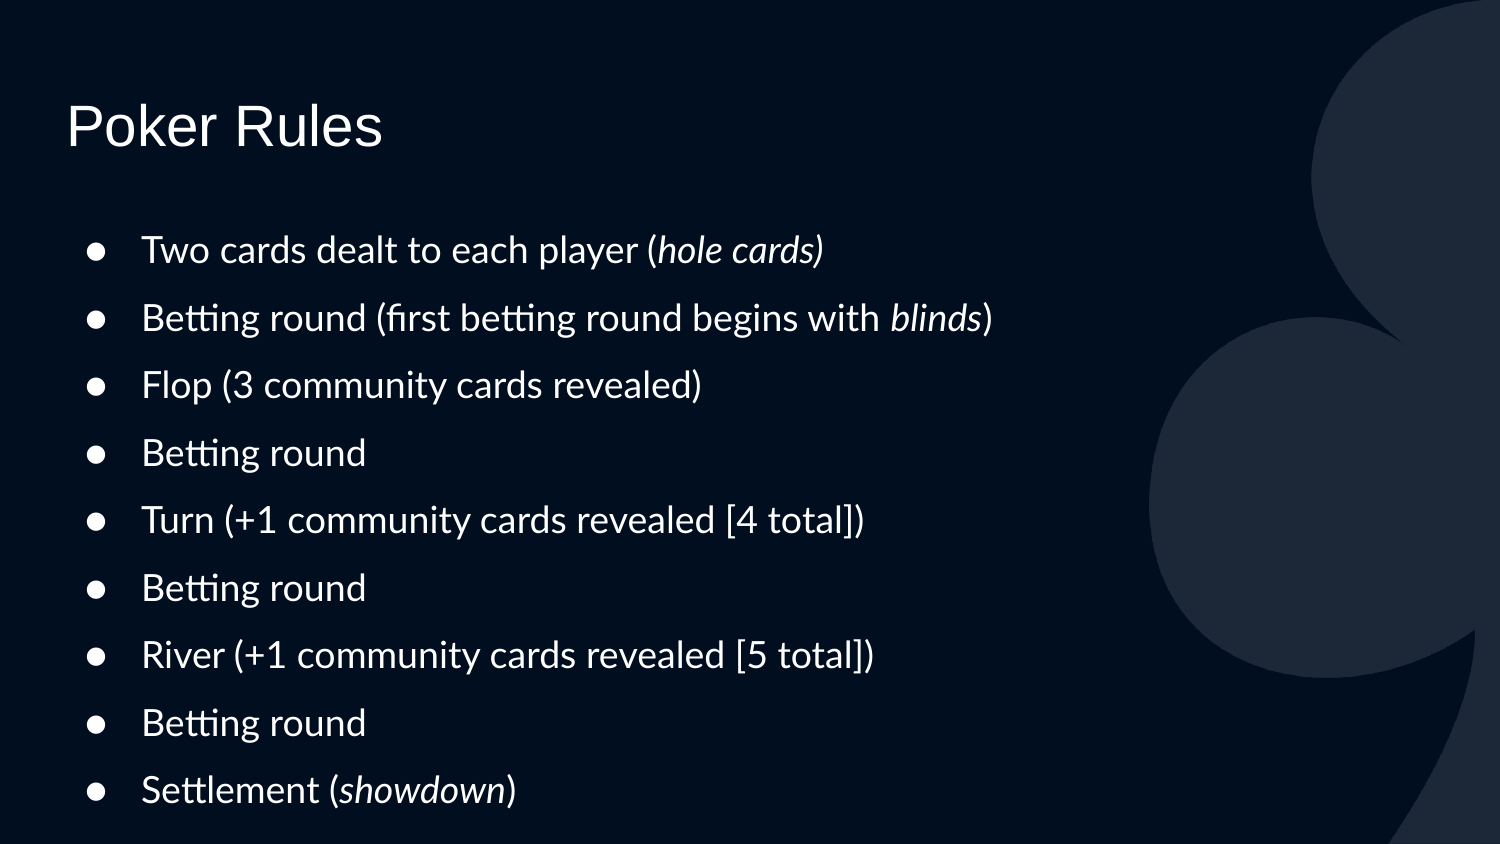

# Poker Rules
Two cards dealt to each player (hole cards)
Betting round (first betting round begins with blinds)
Flop (3 community cards revealed)
Betting round
Turn (+1 community cards revealed [4 total])
Betting round
River (+1 community cards revealed [5 total])
Betting round
Settlement (showdown)